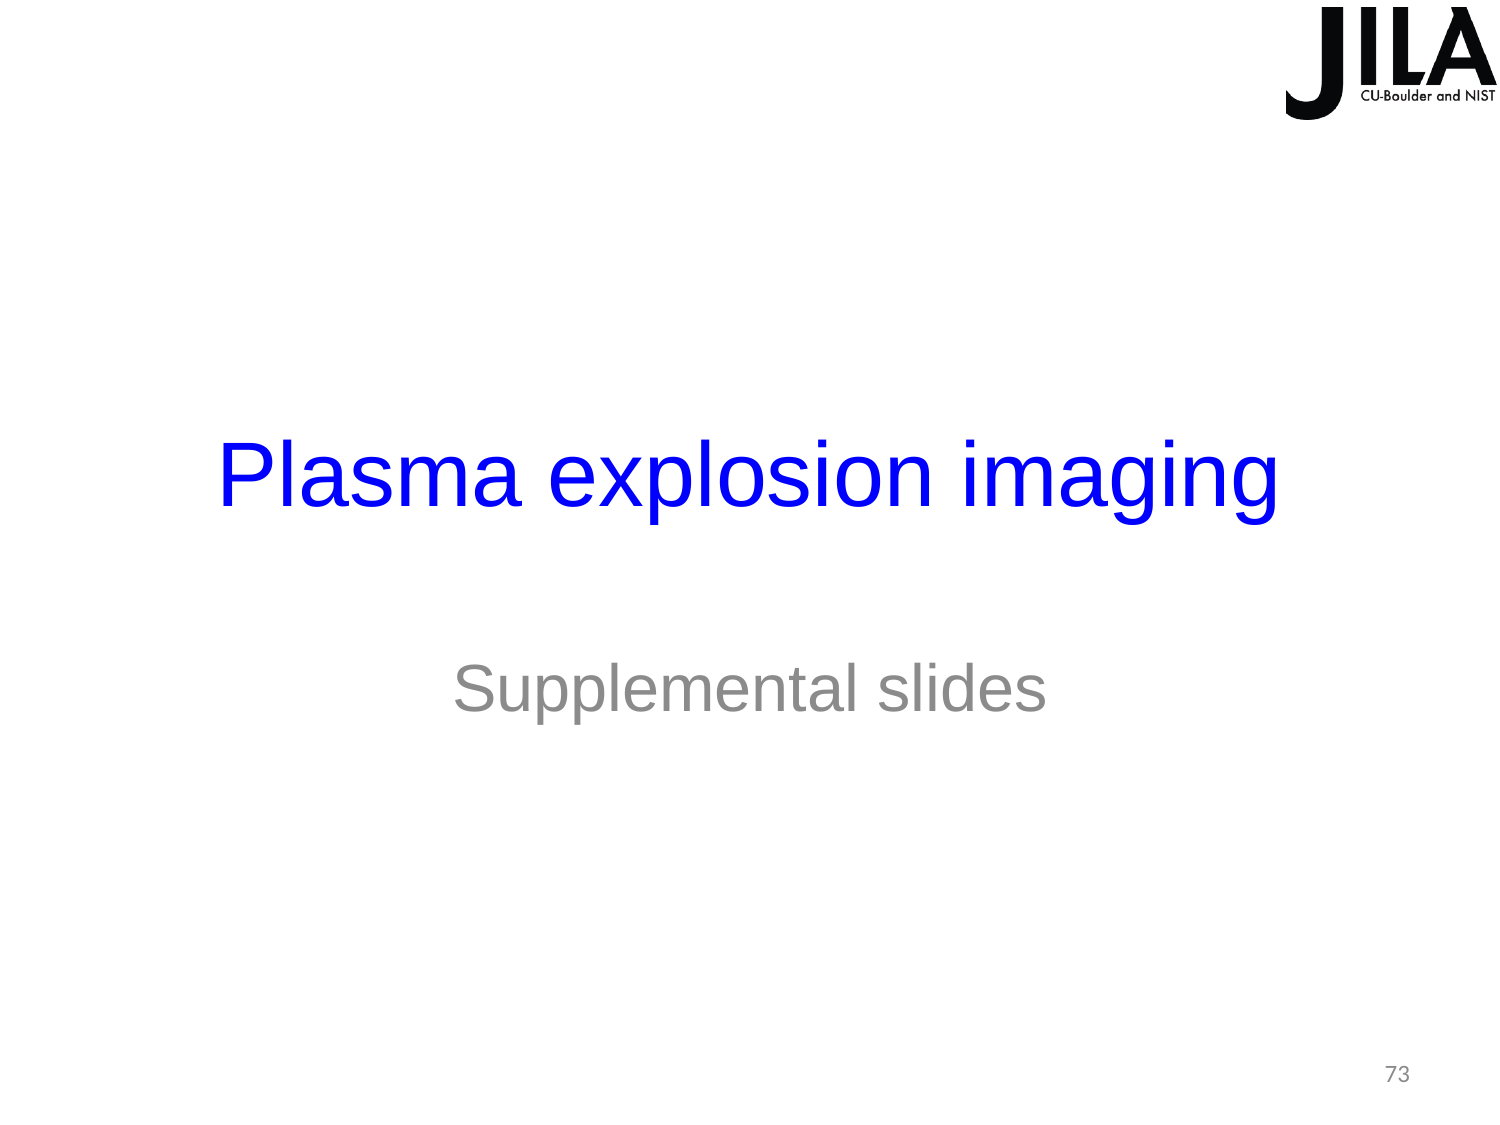

# Plasma explosion imaging
Supplemental slides
73